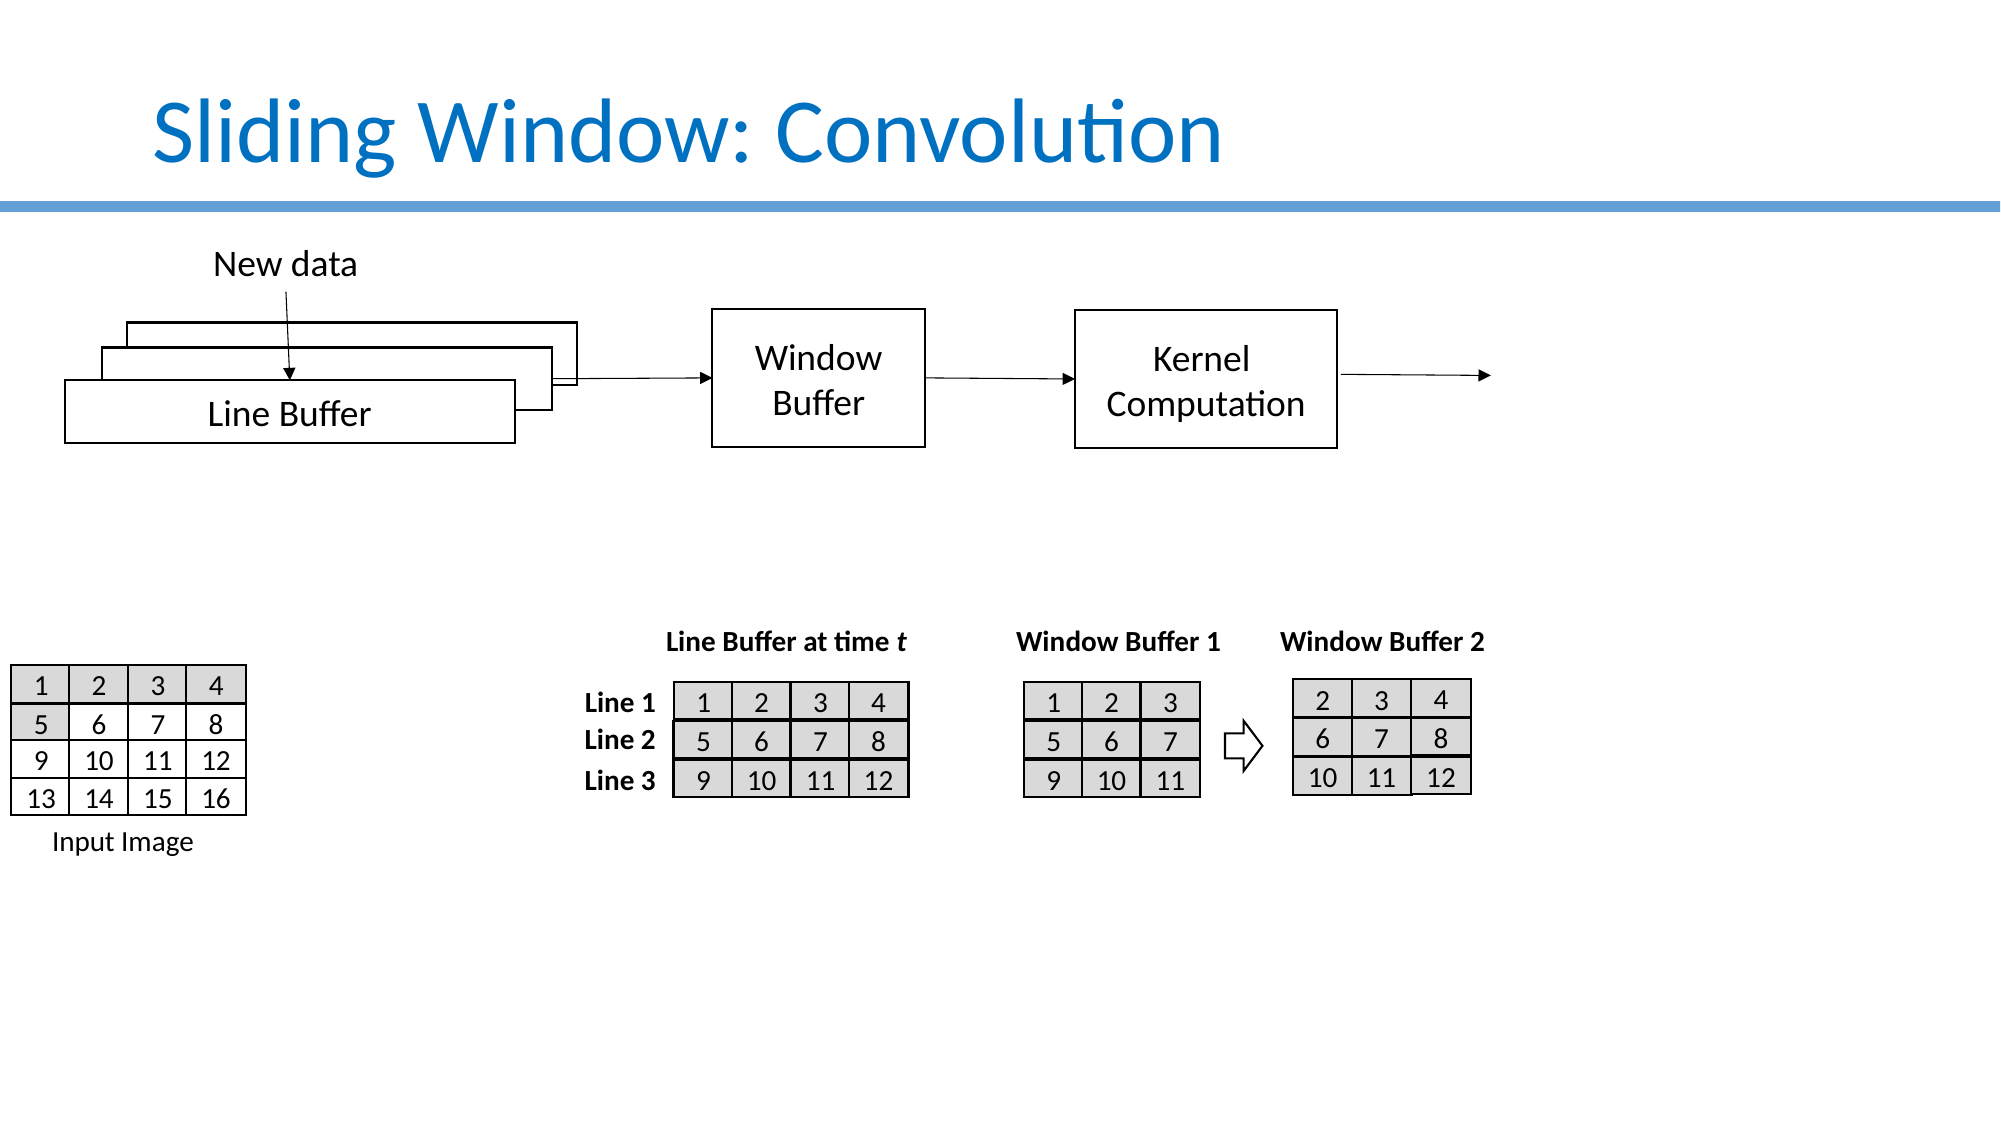

# Sliding Window: Convolution
New data
Window Buffer
Kernel
Computation

Line Buffer
Line Buffer at time t
1
2
3
4
5
6
7
8
9
10
11
12
Window Buffer 1
1
2
3
5
6
7
9
10
11
Window Buffer 2
4
2
3
8
6
7
12
10
11

1
2
3
4
5
6
7
8
9
10
11
12
13
14
15
16
Input Image
Line 1
Line 2
Line 3